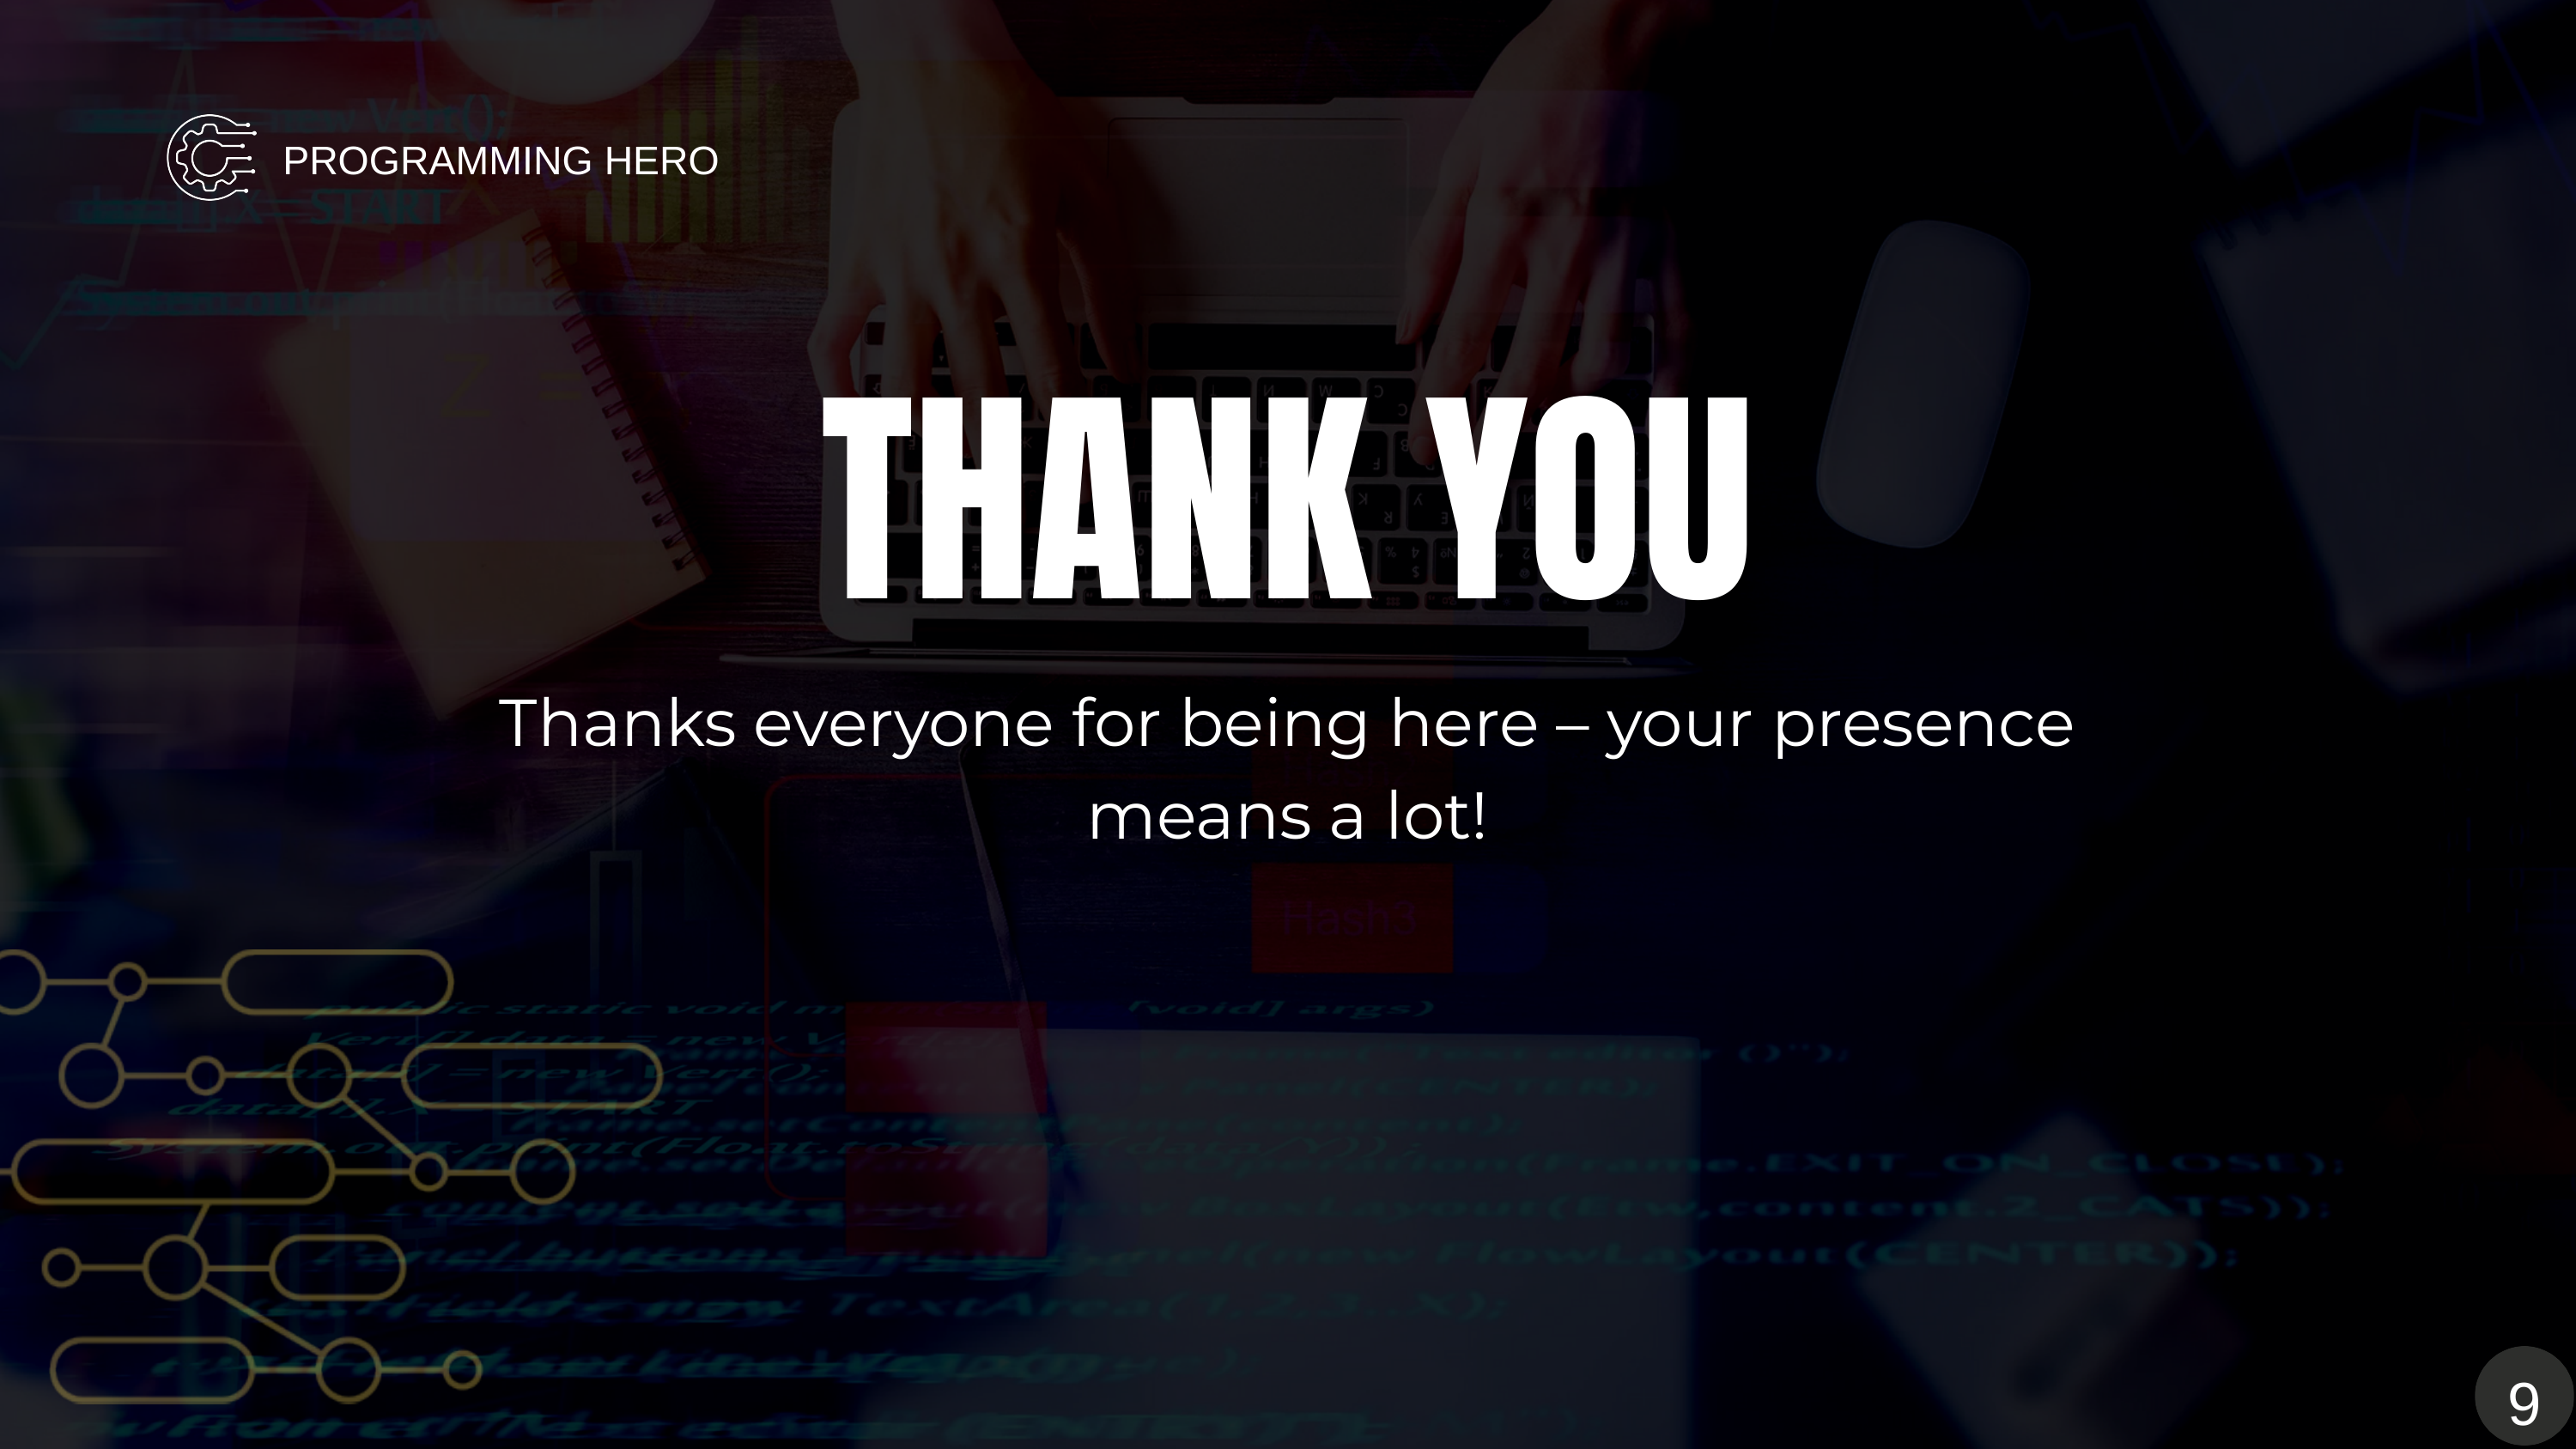

PROGRAMMING HERO
THANK YOU
Thanks everyone for being here – your presence means a lot!

9